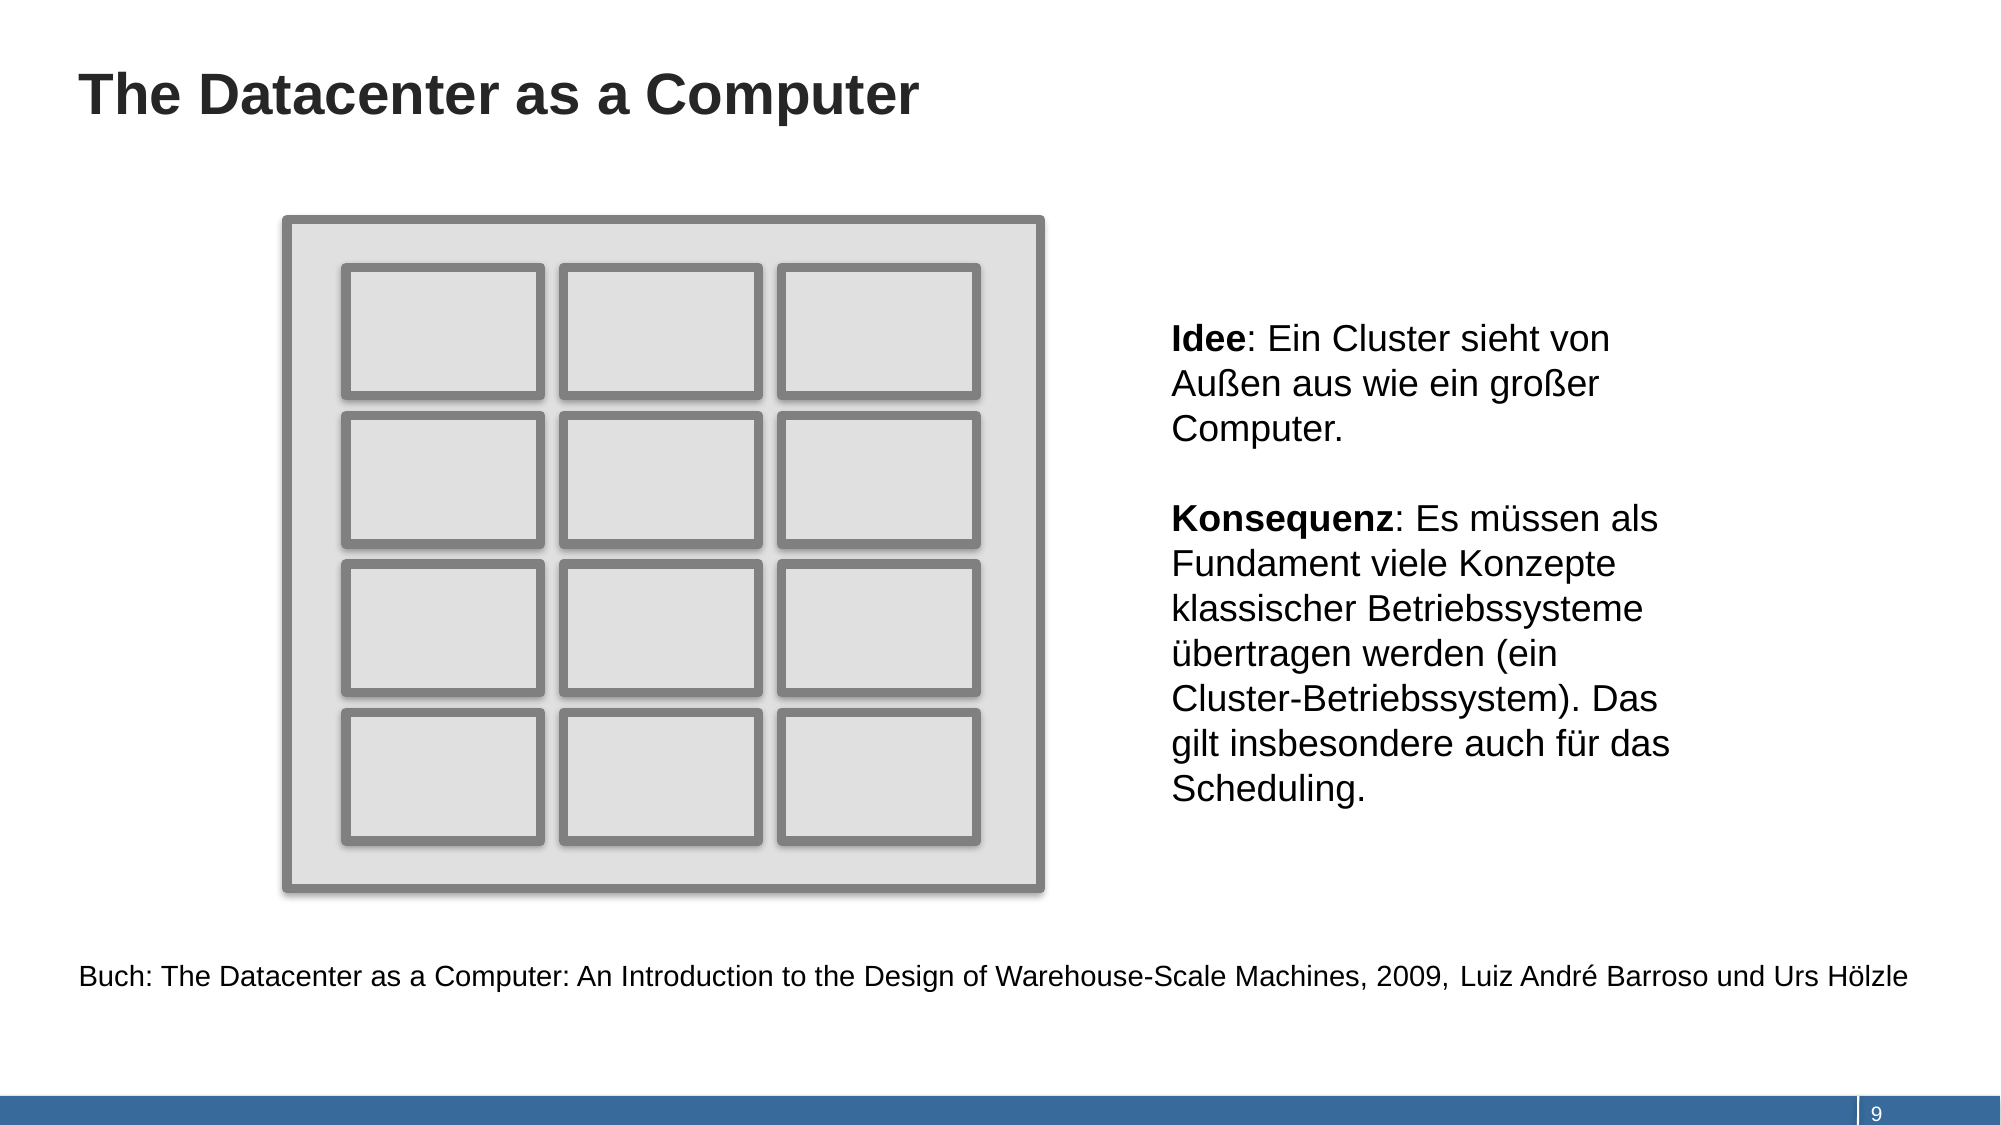

# The Datacenter as a Computer

Idee: Ein Cluster sieht von Außen aus wie ein großer Computer.

Konsequenz: Es müssen als Fundament viele Konzepte klassischer Betriebssysteme übertragen werden (ein Cluster-Betriebssystem). Das gilt insbesondere auch für das Scheduling.

Buch: The Datacenter as a Computer: An Introduction to the Design of Warehouse-Scale Machines, 2009, Luiz André Barroso und Urs Hölzle
9